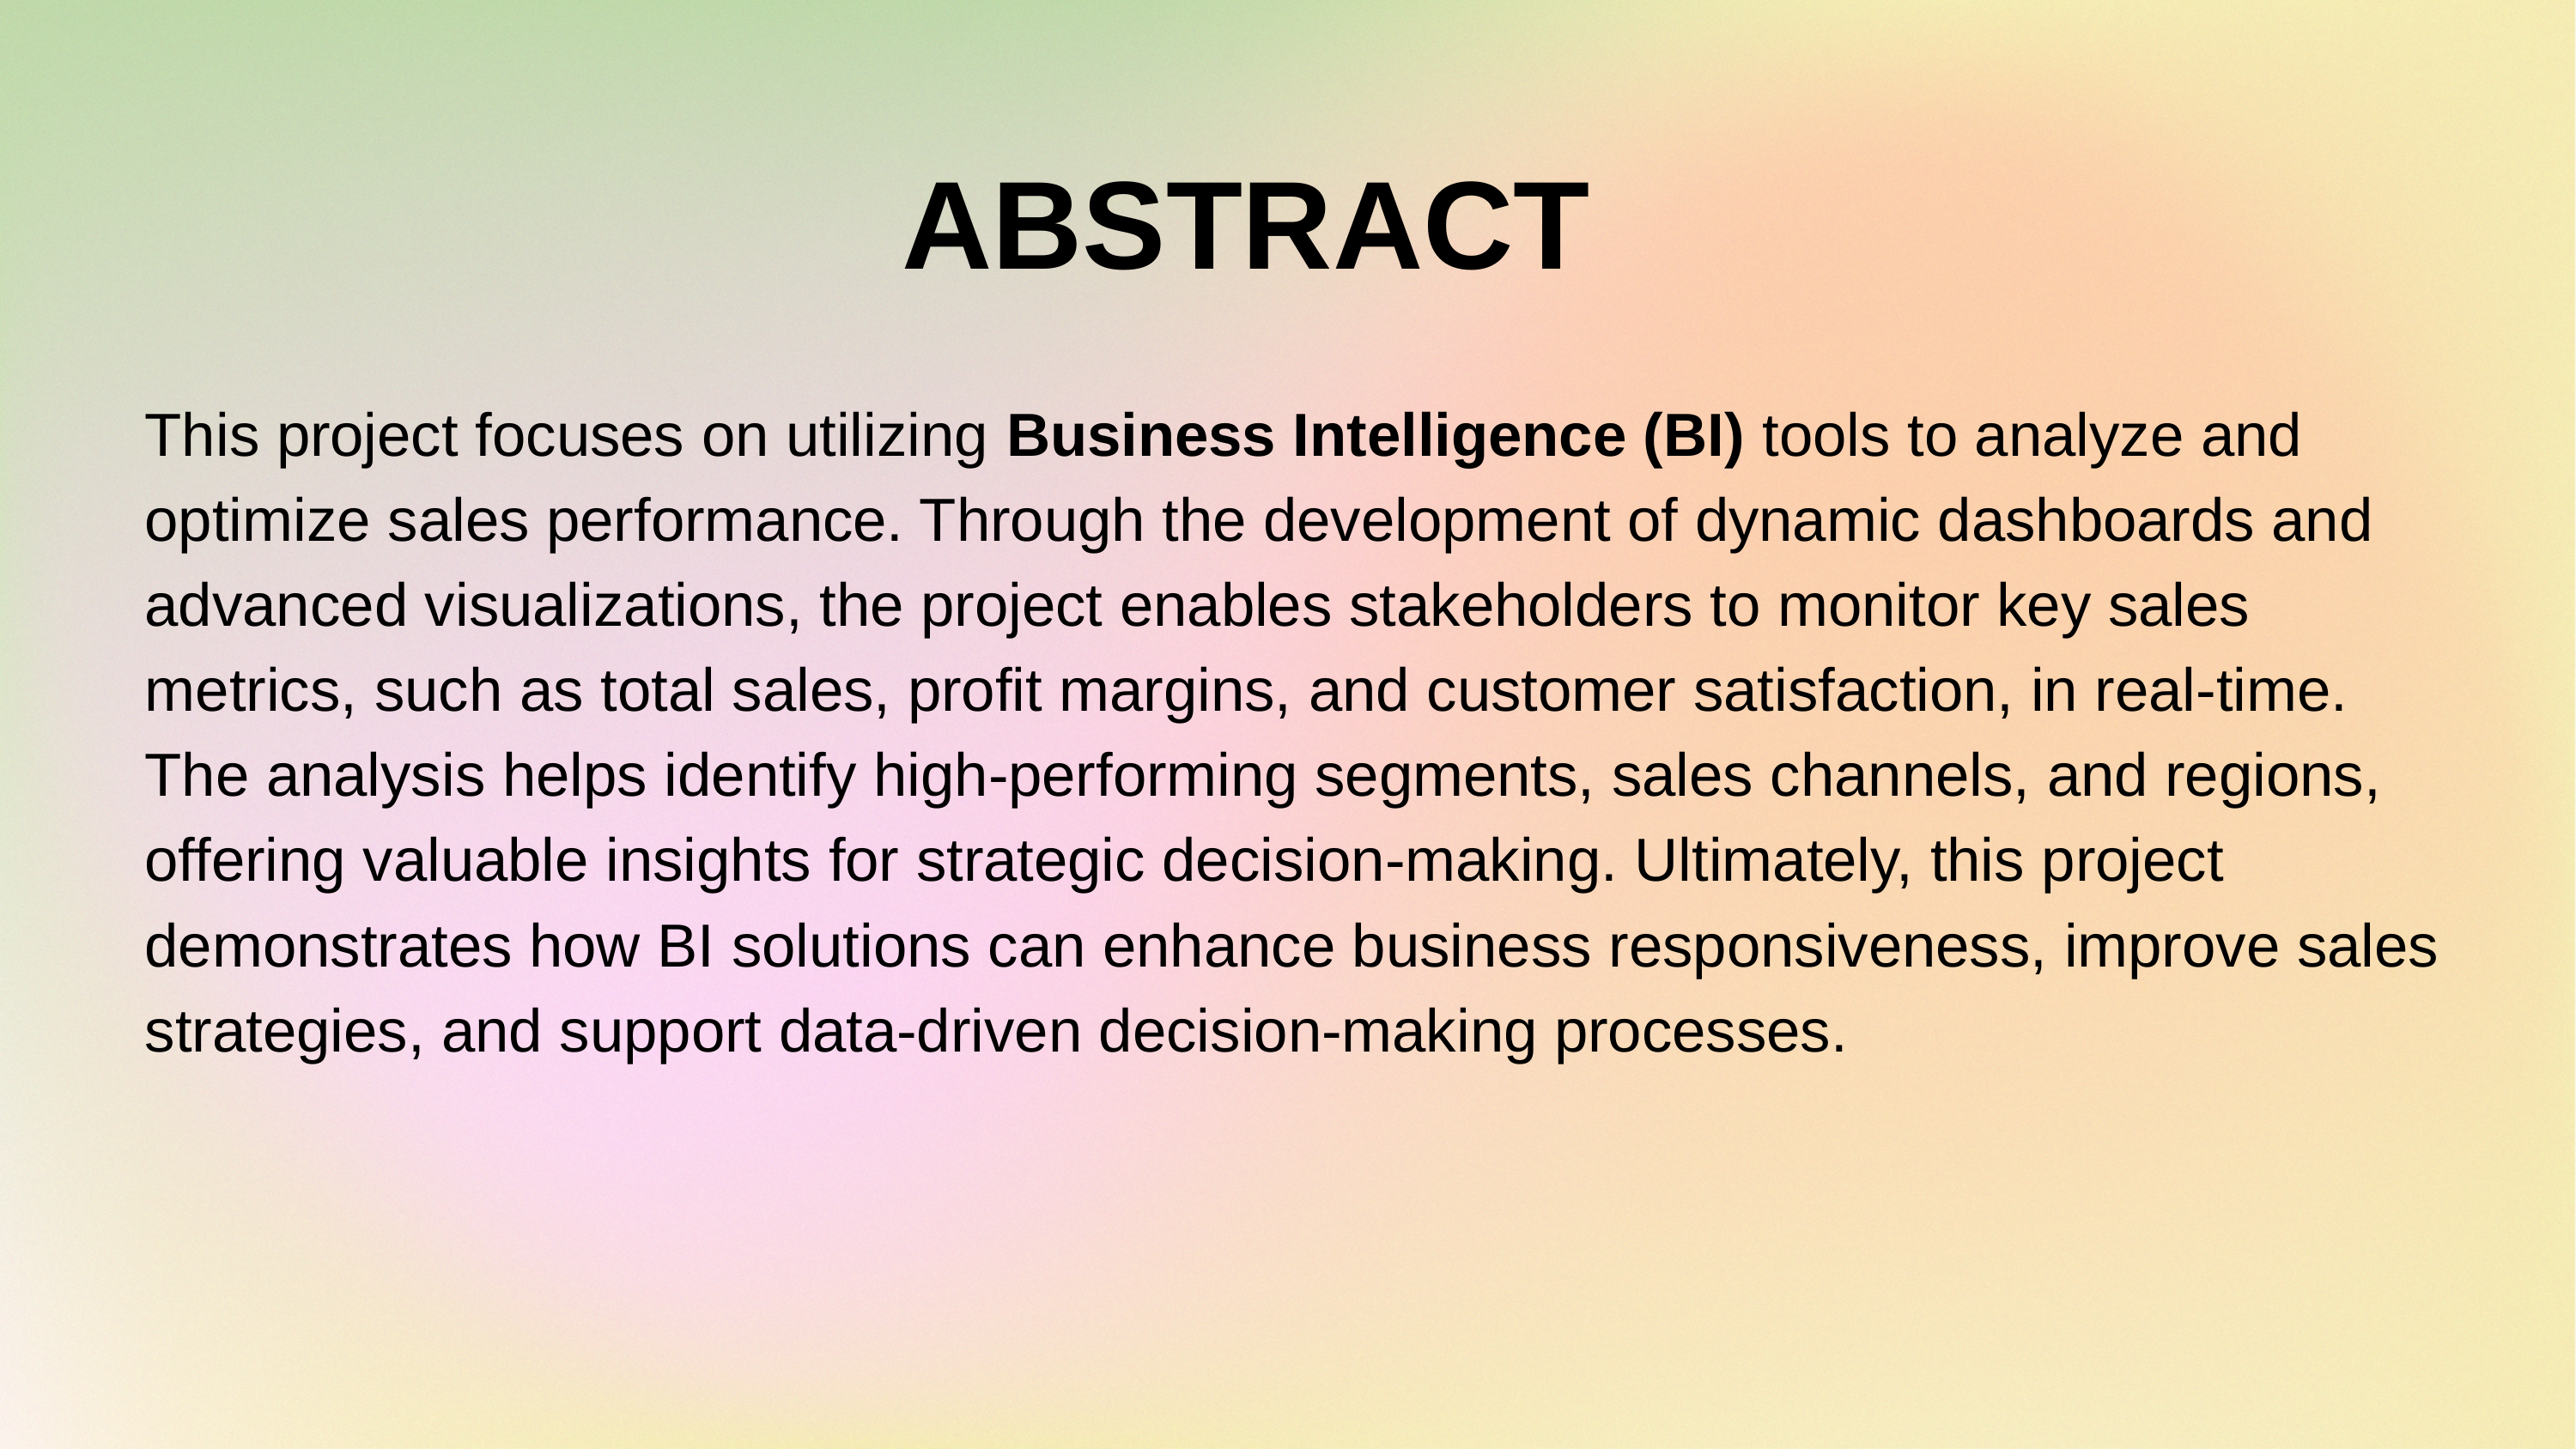

ABSTRACT
This project focuses on utilizing Business Intelligence (BI) tools to analyze and optimize sales performance. Through the development of dynamic dashboards and advanced visualizations, the project enables stakeholders to monitor key sales metrics, such as total sales, profit margins, and customer satisfaction, in real-time.
The analysis helps identify high-performing segments, sales channels, and regions, offering valuable insights for strategic decision-making. Ultimately, this project demonstrates how BI solutions can enhance business responsiveness, improve sales strategies, and support data-driven decision-making processes.